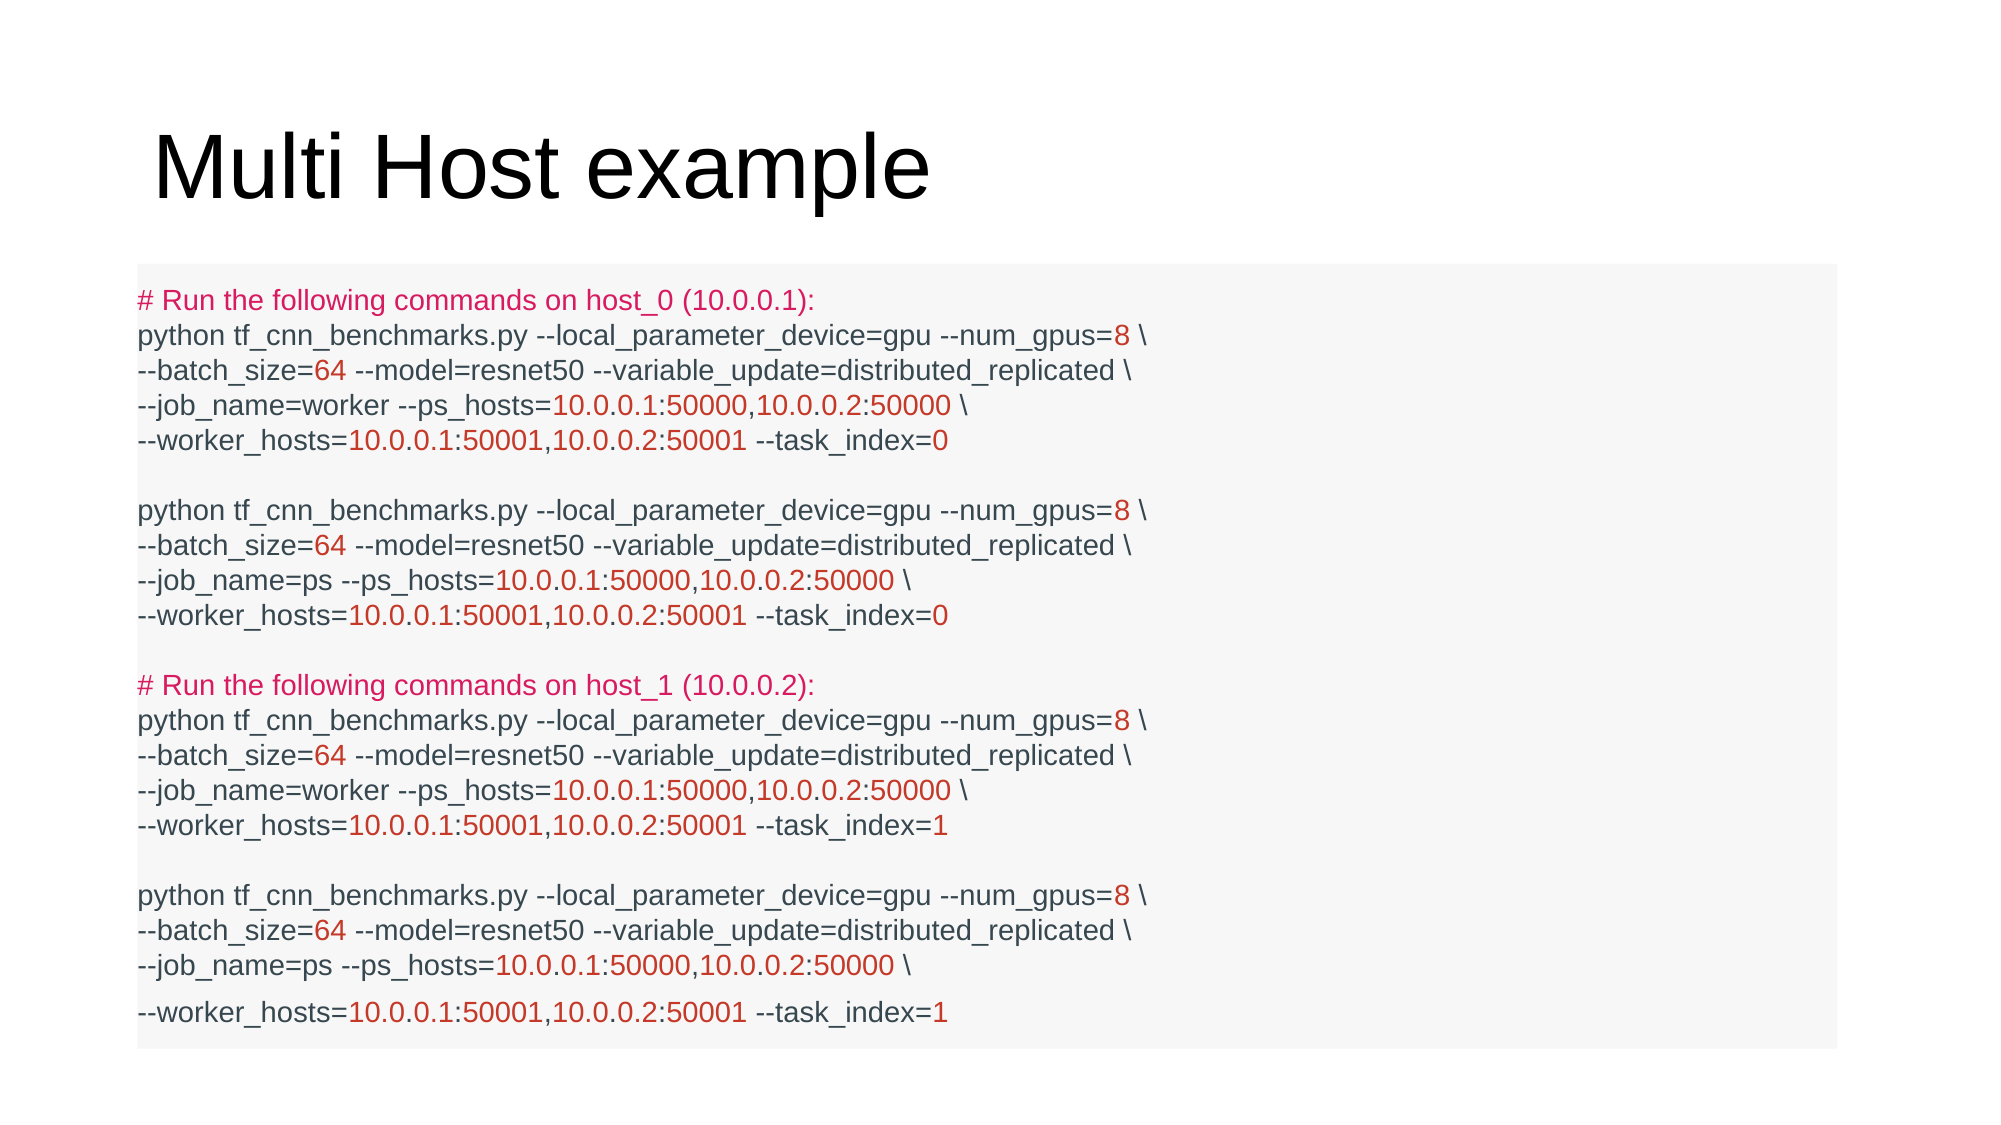

# Multi Host example
# Run the following commands on host_0 (10.0.0.1): python tf_cnn_benchmarks.py --local_parameter_device=gpu --num_gpus=8 \ --batch_size=64 --model=resnet50 --variable_update=distributed_replicated \ --job_name=worker --ps_hosts=10.0.0.1:50000,10.0.0.2:50000 \ --worker_hosts=10.0.0.1:50001,10.0.0.2:50001 --task_index=0 python tf_cnn_benchmarks.py --local_parameter_device=gpu --num_gpus=8 \ --batch_size=64 --model=resnet50 --variable_update=distributed_replicated \ --job_name=ps --ps_hosts=10.0.0.1:50000,10.0.0.2:50000 \ --worker_hosts=10.0.0.1:50001,10.0.0.2:50001 --task_index=0 # Run the following commands on host_1 (10.0.0.2): python tf_cnn_benchmarks.py --local_parameter_device=gpu --num_gpus=8 \ --batch_size=64 --model=resnet50 --variable_update=distributed_replicated \ --job_name=worker --ps_hosts=10.0.0.1:50000,10.0.0.2:50000 \ --worker_hosts=10.0.0.1:50001,10.0.0.2:50001 --task_index=1 python tf_cnn_benchmarks.py --local_parameter_device=gpu --num_gpus=8 \ --batch_size=64 --model=resnet50 --variable_update=distributed_replicated \ --job_name=ps --ps_hosts=10.0.0.1:50000,10.0.0.2:50000 \ --worker_hosts=10.0.0.1:50001,10.0.0.2:50001 --task_index=1